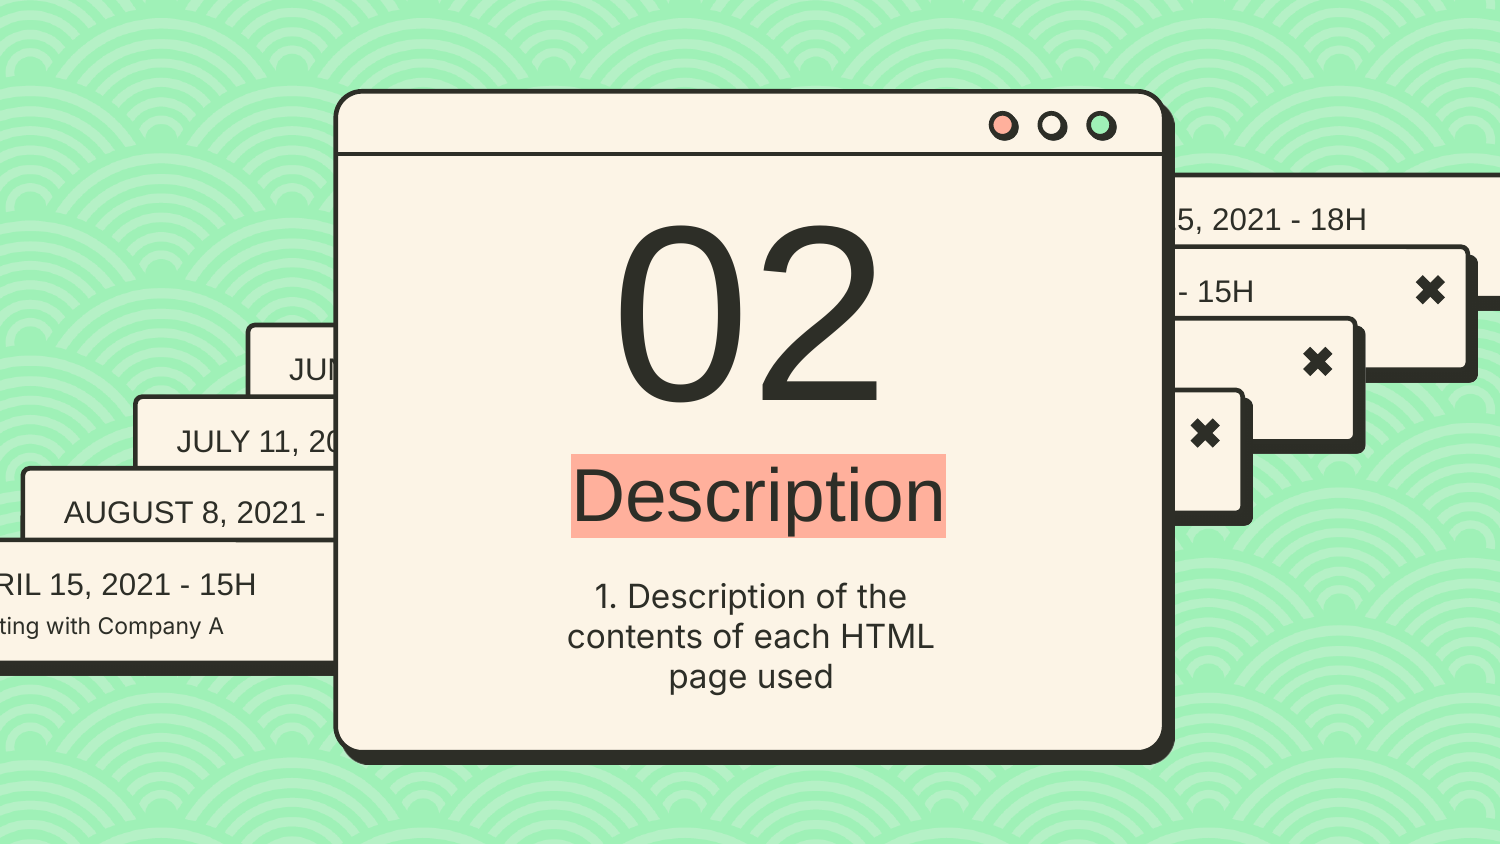

02
# Description
1. Description of the contents of each HTML page used